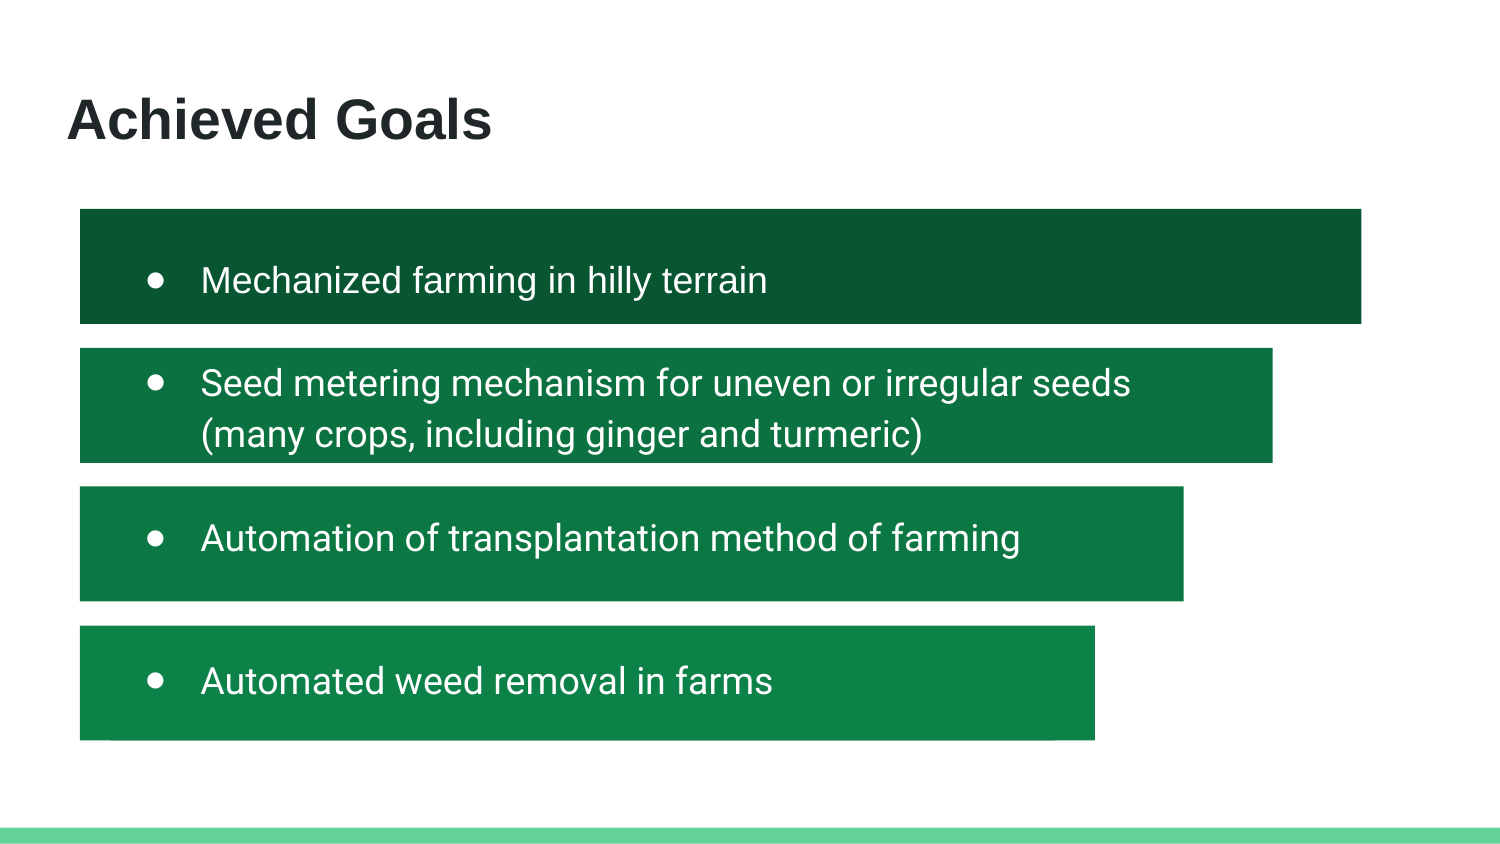

# Achieved Goals

Mechanized farming in hilly terrain

Seed metering mechanism for uneven or irregular seeds (many crops, including ginger and turmeric)

Automation of transplantation method of farming

Automated weed removal in farms